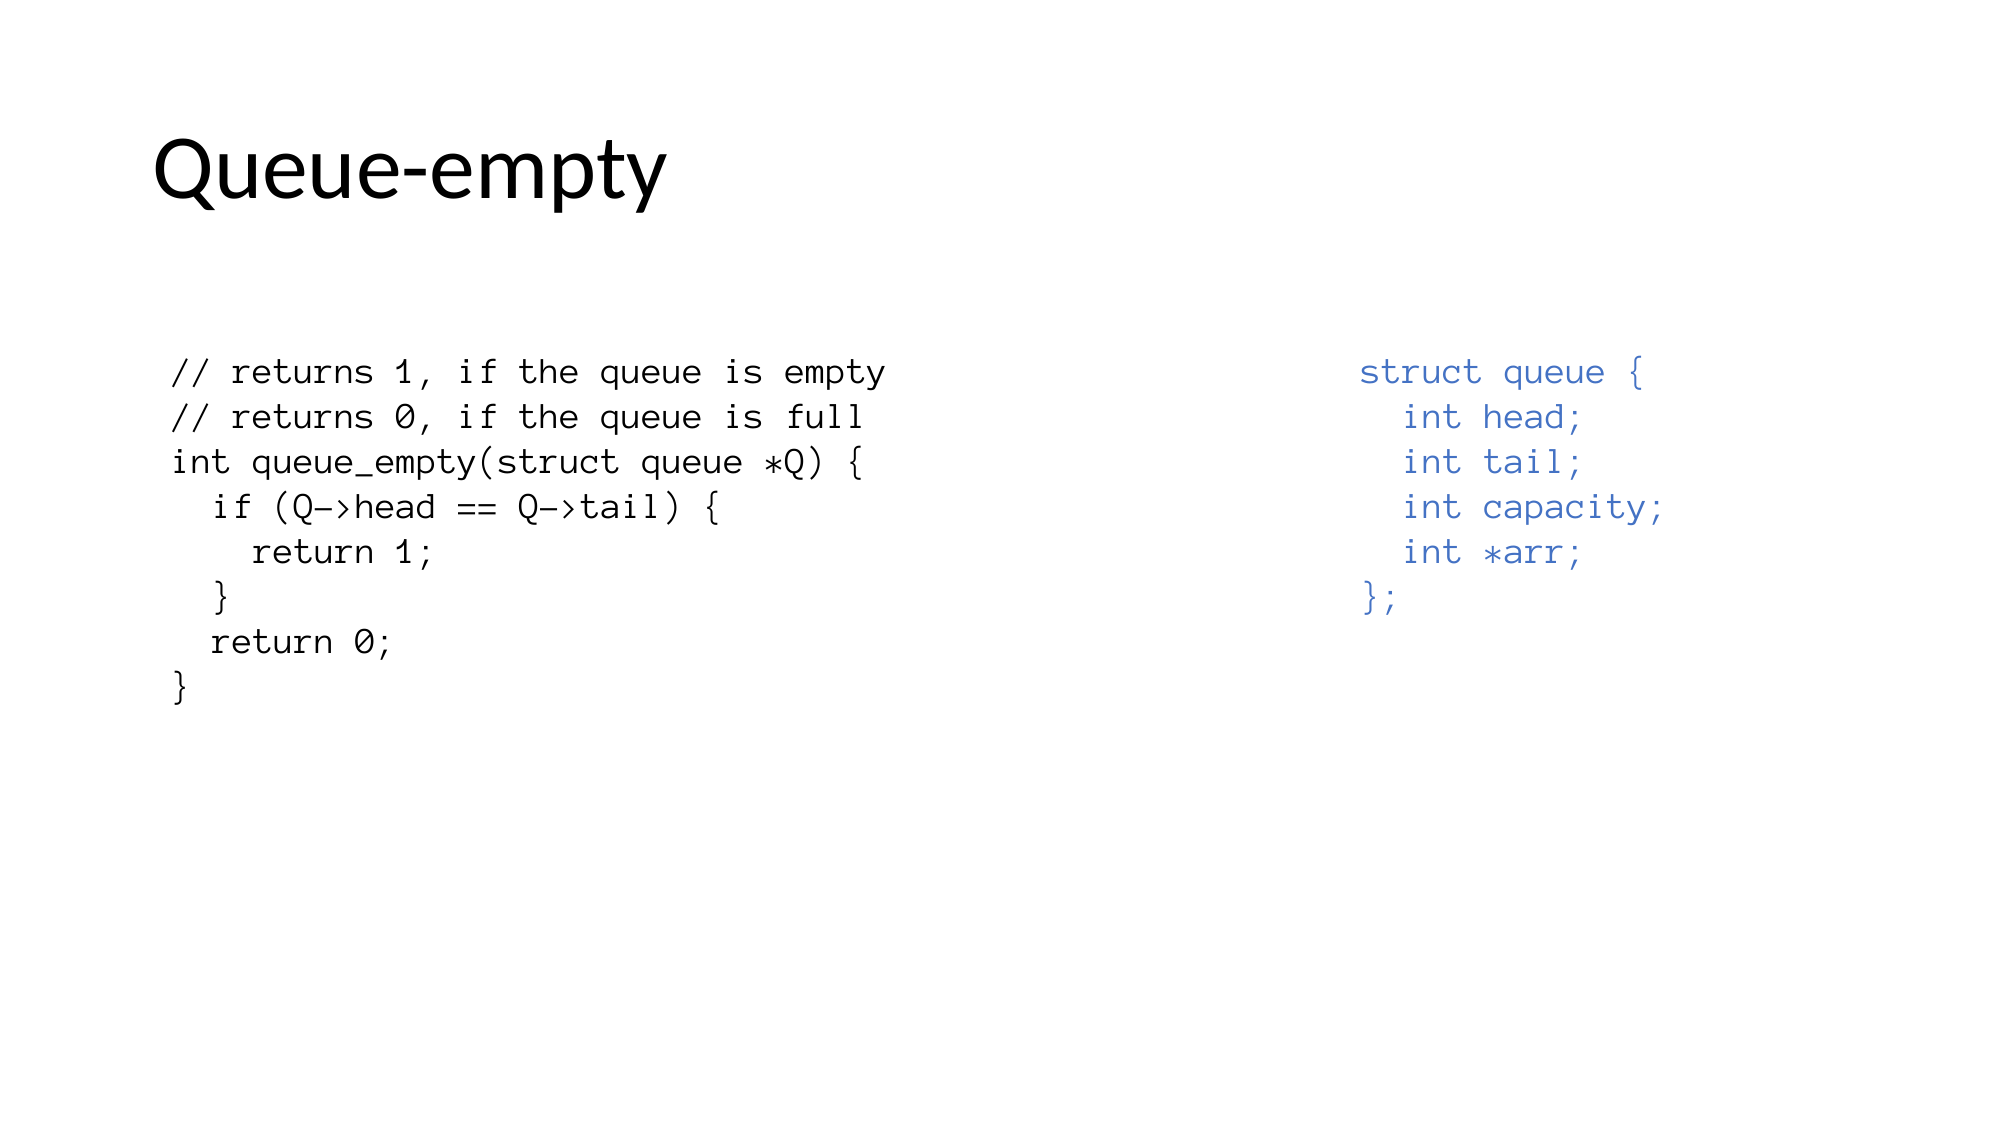

# Queue-empty
// returns 1, if the queue is empty
// returns 0, if the queue is full
int queue_empty(struct queue *Q) {
  if (Q->head == Q->tail) {
    return 1;
  }
  return 0;
}
struct queue {
  int head;
  int tail;
  int capacity;
  int *arr;
};